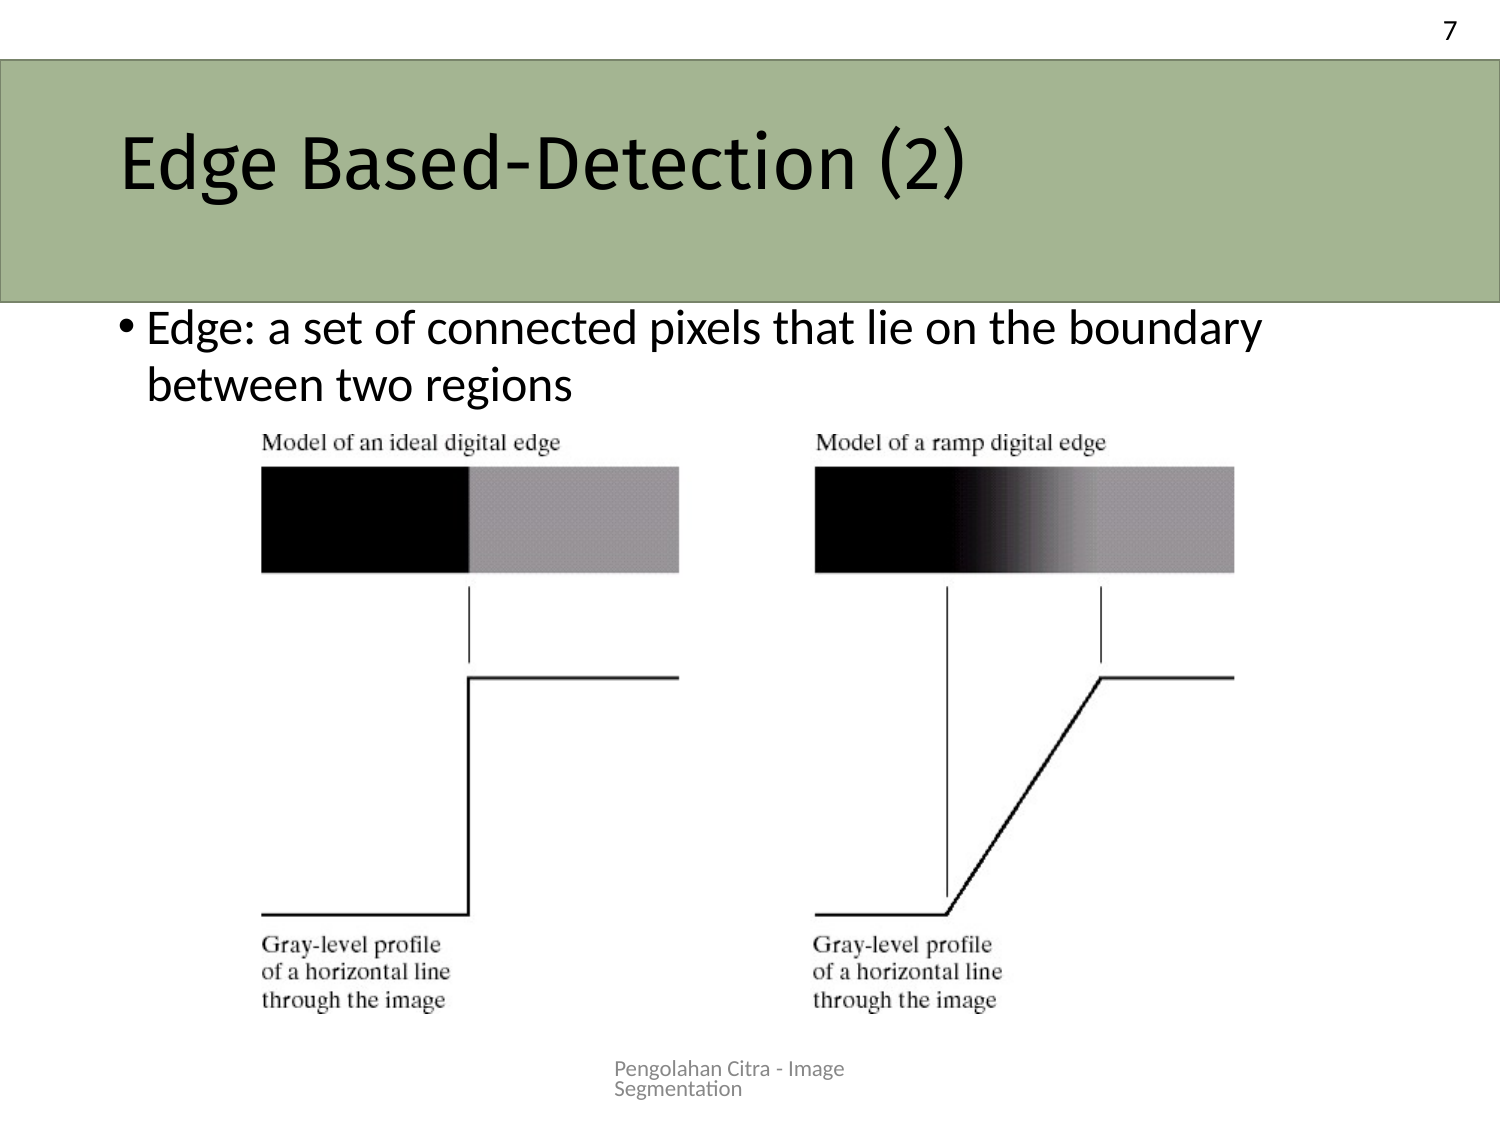

7
# Edge Based-Detection (2)
Edge: a set of connected pixels that lie on the boundary
between two regions

Pengolahan Citra - Image Segmentation